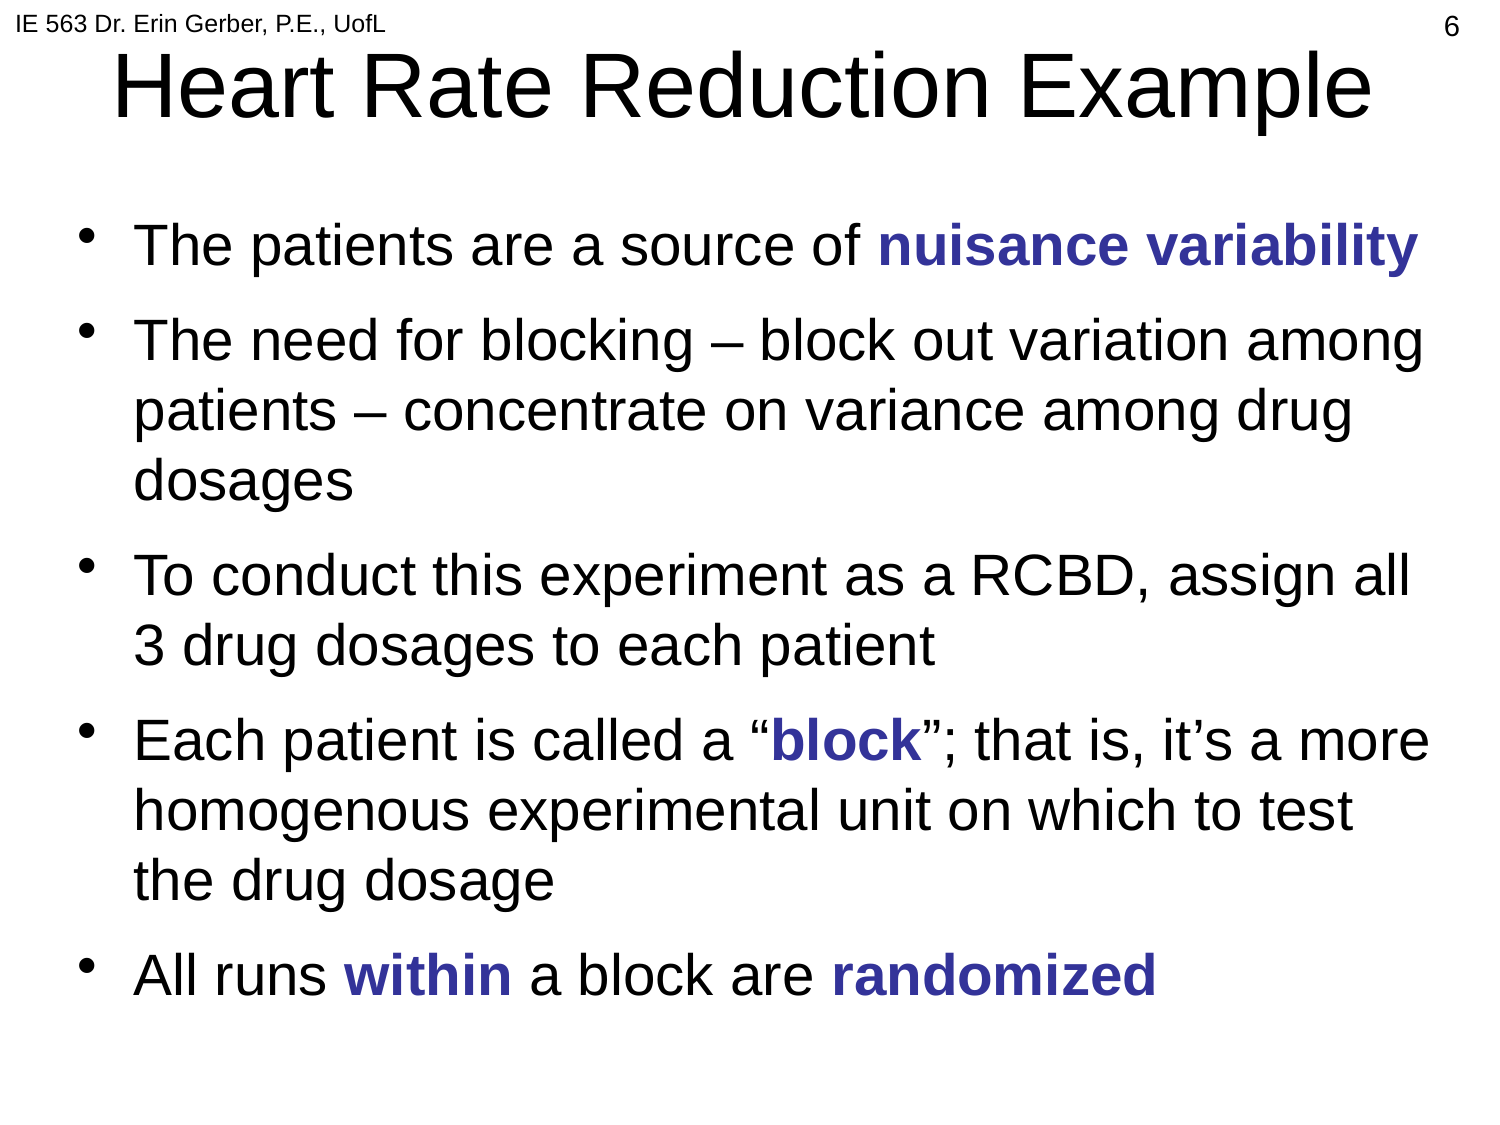

IE 563 Dr. Erin Gerber, P.E., UofL
6
# Heart Rate Reduction Example
The patients are a source of nuisance variability
The need for blocking – block out variation among patients – concentrate on variance among drug dosages
To conduct this experiment as a RCBD, assign all 3 drug dosages to each patient
Each patient is called a “block”; that is, it’s a more homogenous experimental unit on which to test the drug dosage
All runs within a block are randomized